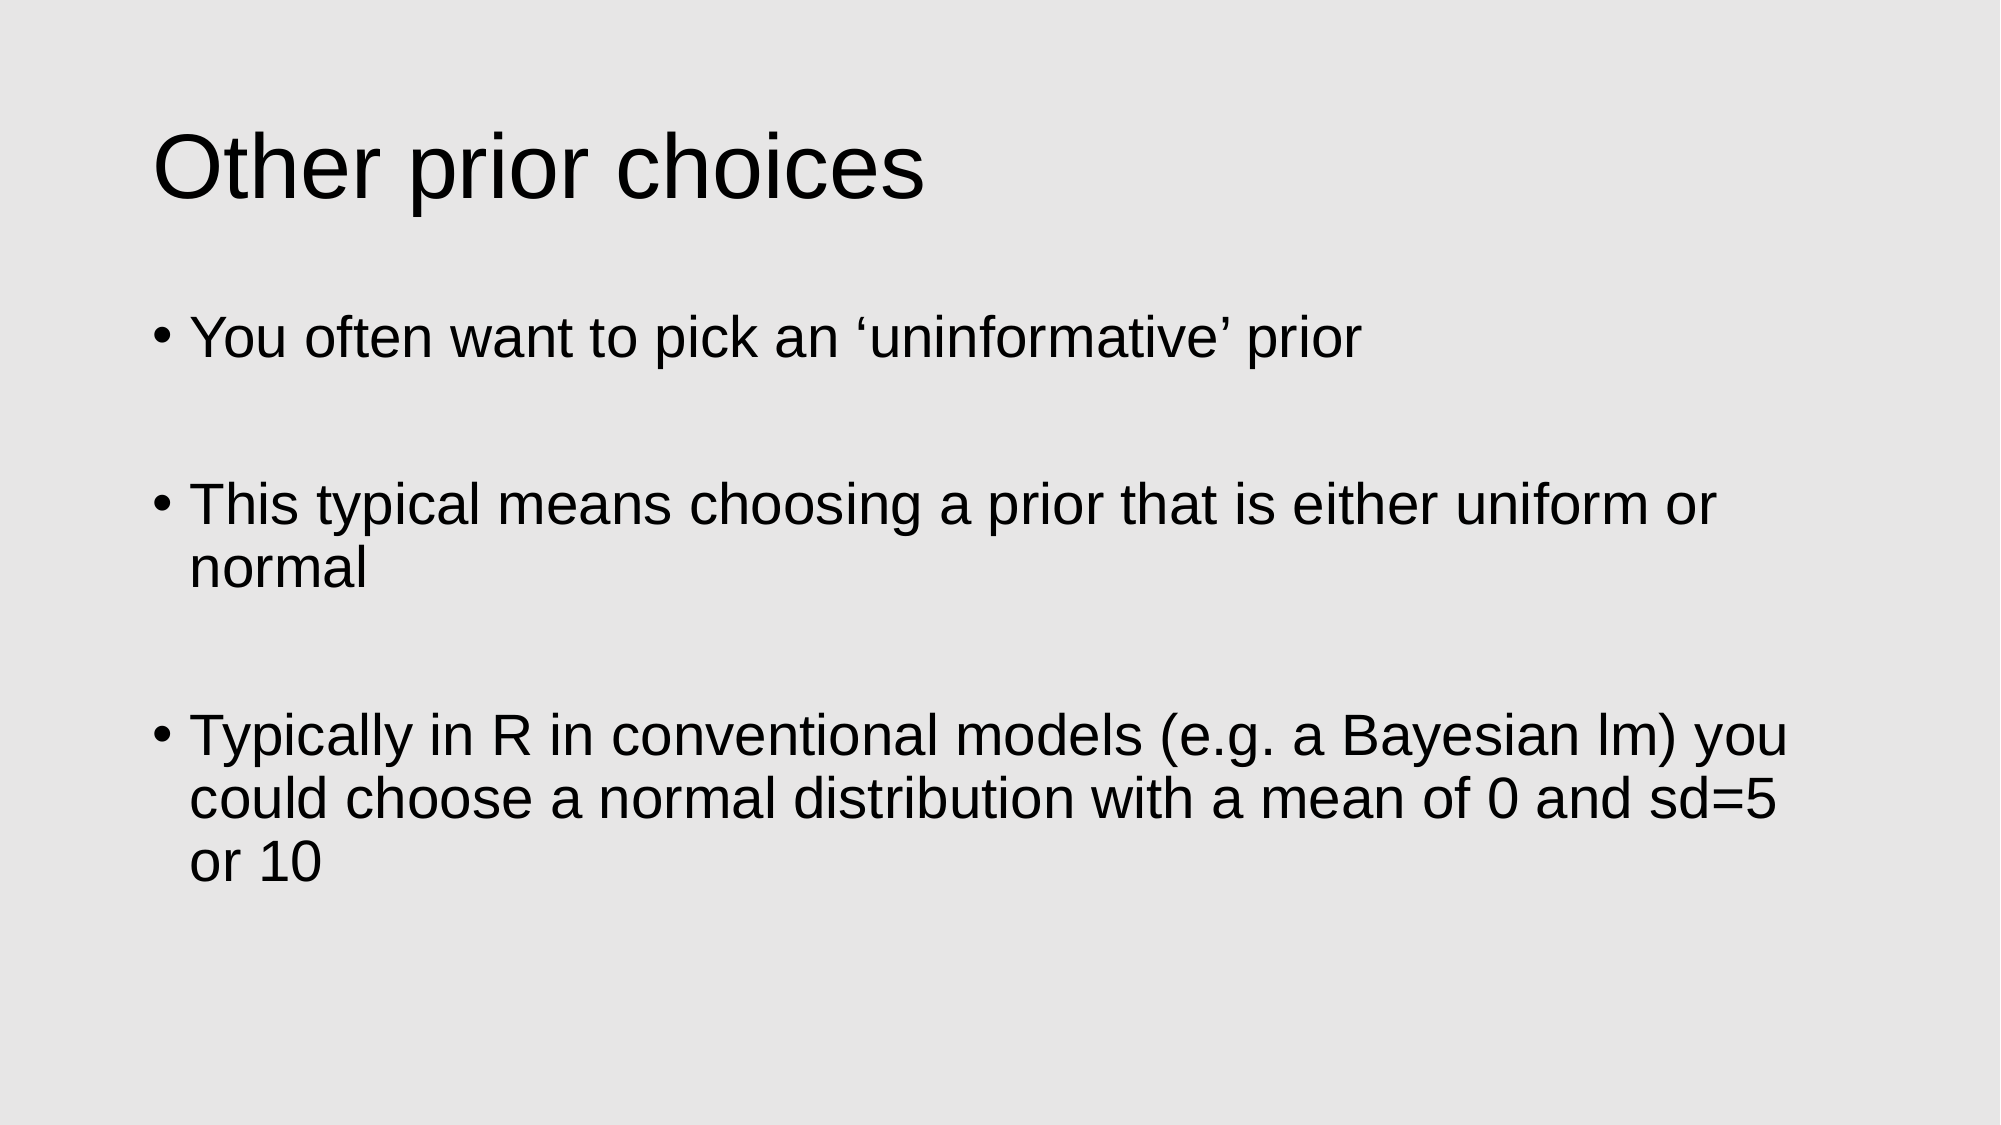

# Other prior choices
You often want to pick an ‘uninformative’ prior

This typical means choosing a prior that is either uniform or normal

Typically in R in conventional models (e.g. a Bayesian lm) you could choose a normal distribution with a mean of 0 and sd=5 or 10